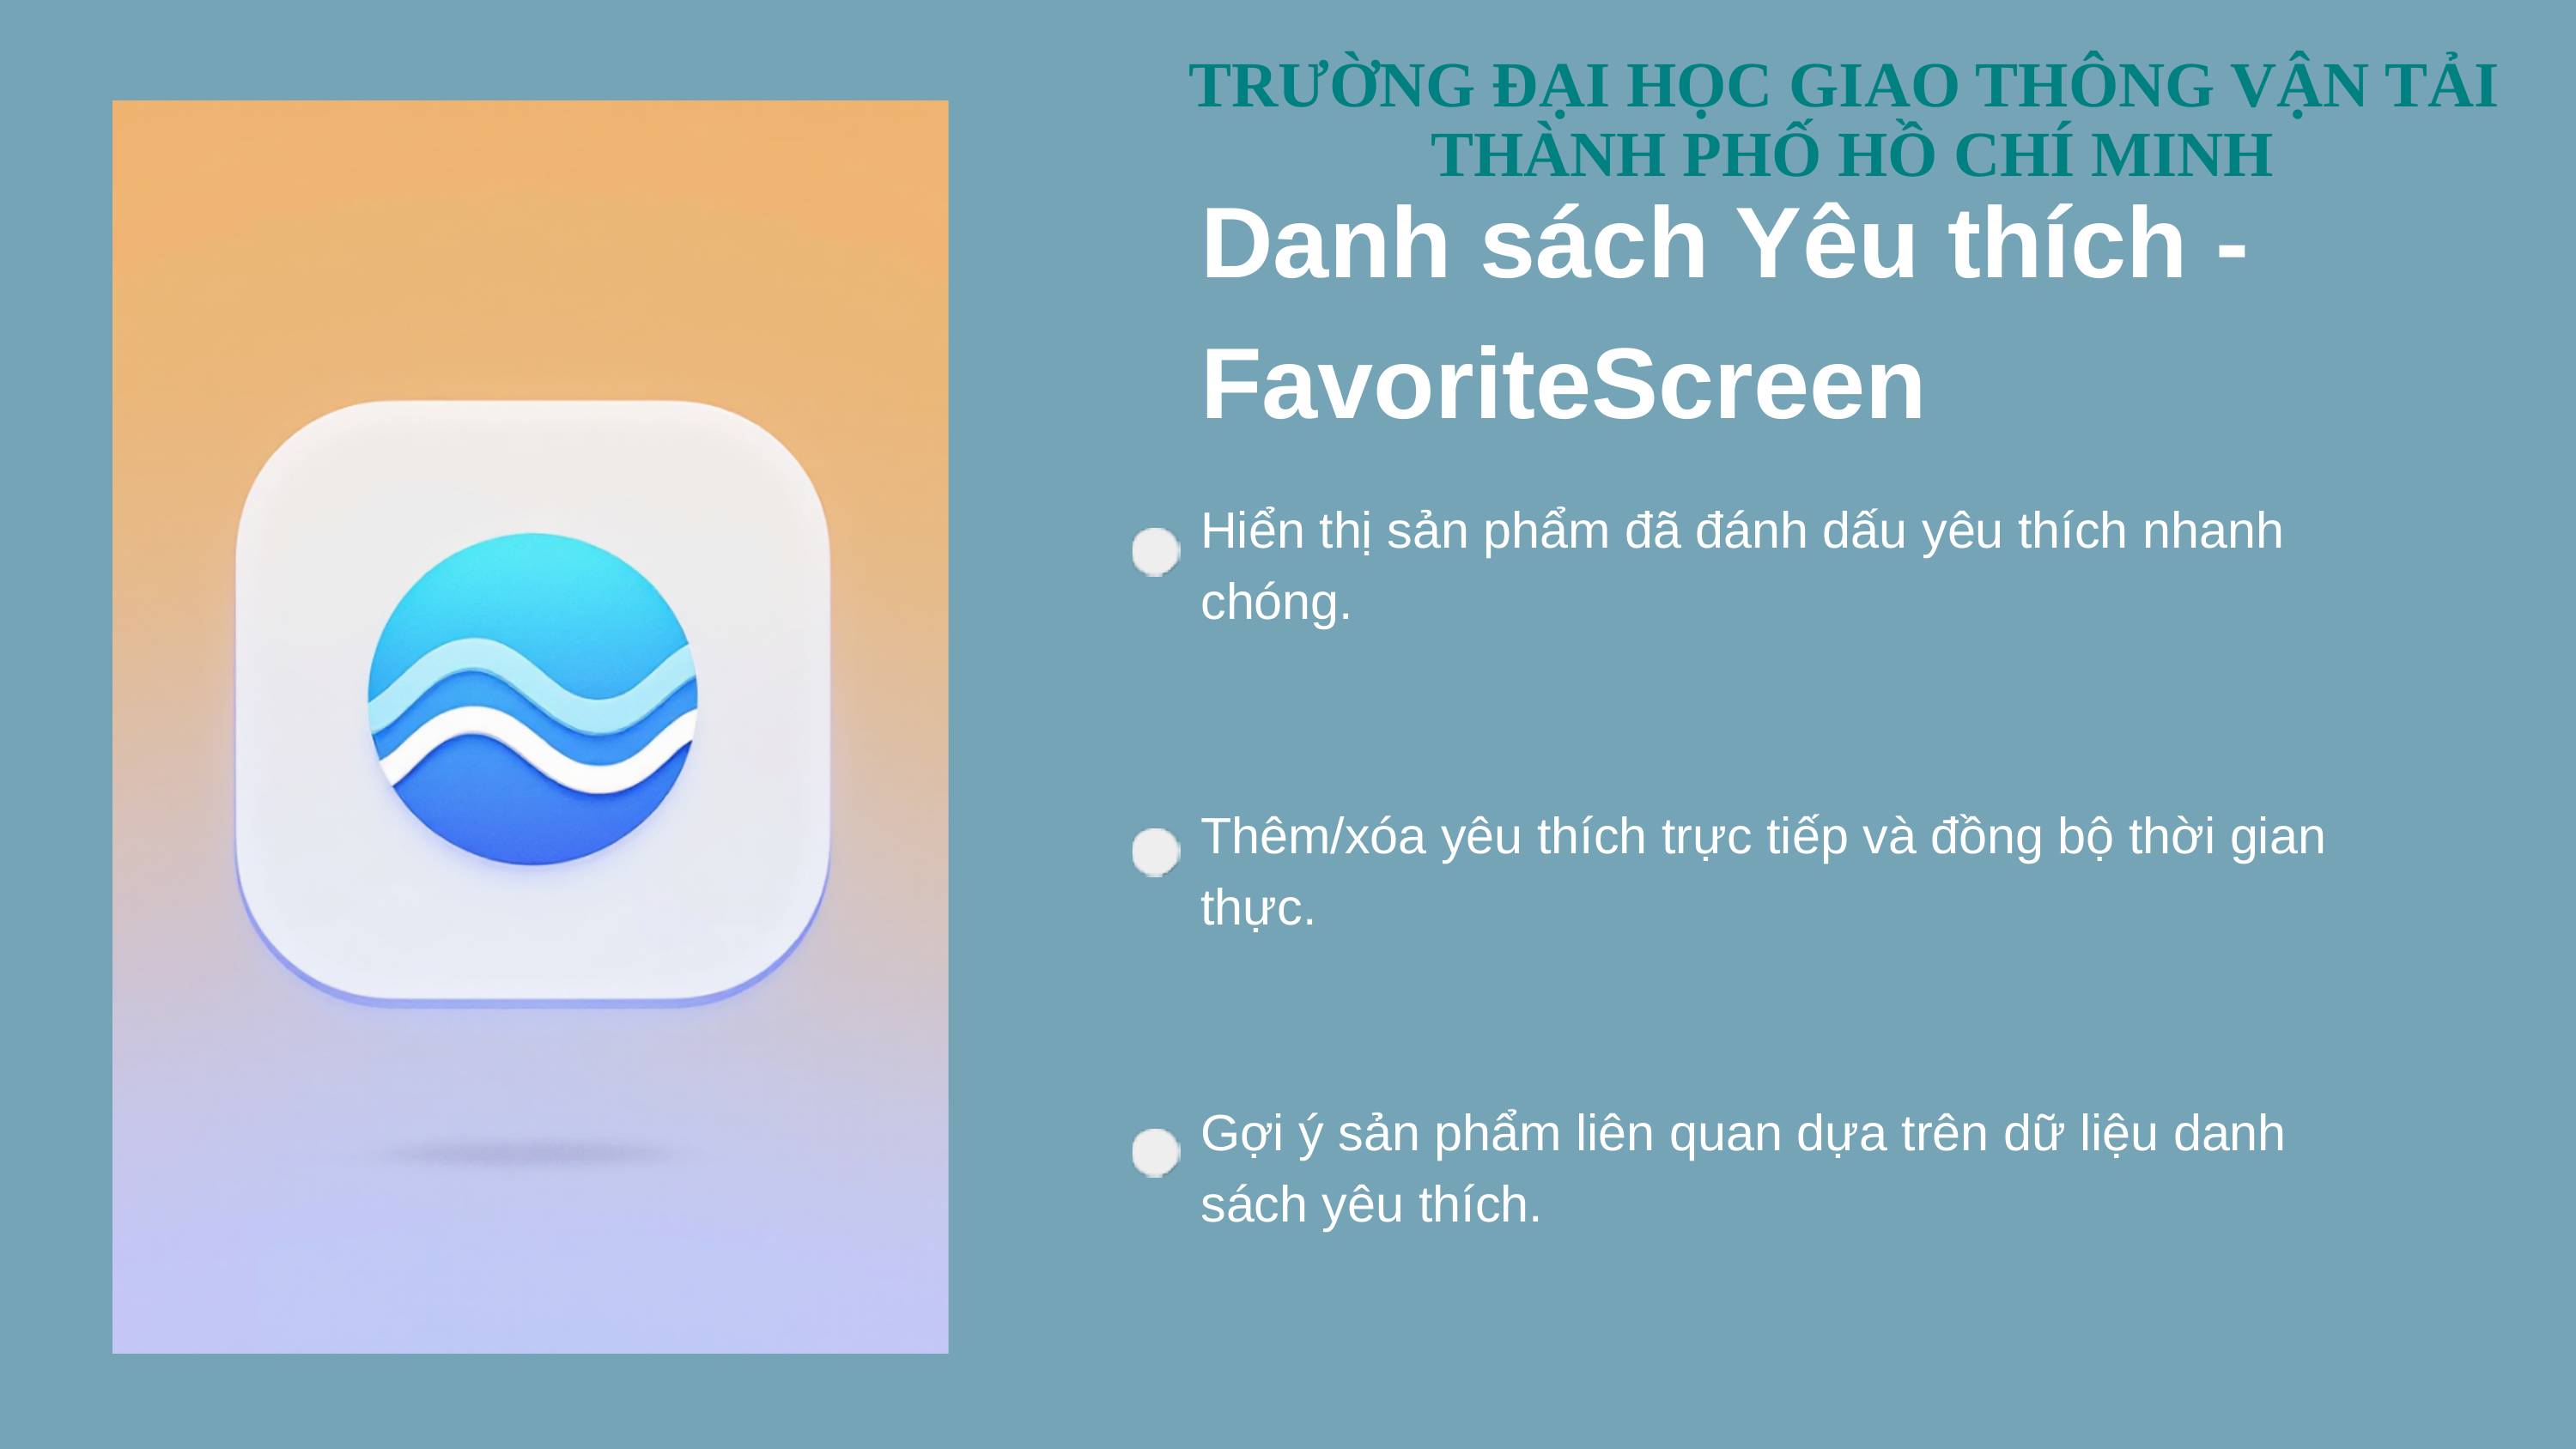

Danh sách Yêu thích - FavoriteScreen
Hiển thị sản phẩm đã đánh dấu yêu thích nhanh chóng.

Thêm/xóa yêu thích trực tiếp và đồng bộ thời gian thực.

Gợi ý sản phẩm liên quan dựa trên dữ liệu danh sách yêu thích.